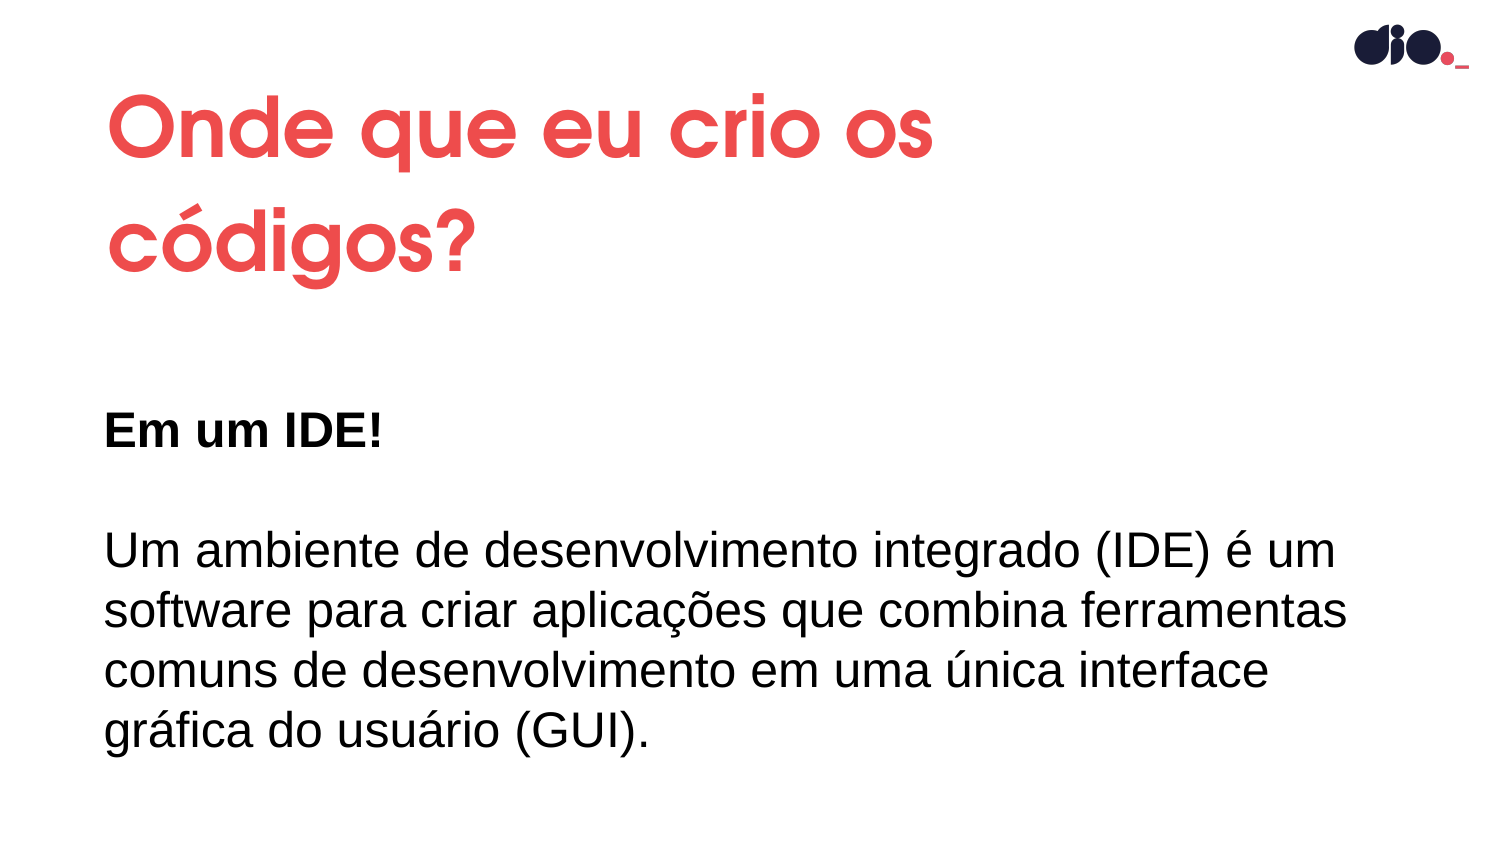

Onde que eu crio os códigos?
Em um IDE!

Um ambiente de desenvolvimento integrado (IDE) é um software para criar aplicações que combina ferramentas comuns de desenvolvimento em uma única interface gráfica do usuário (GUI).